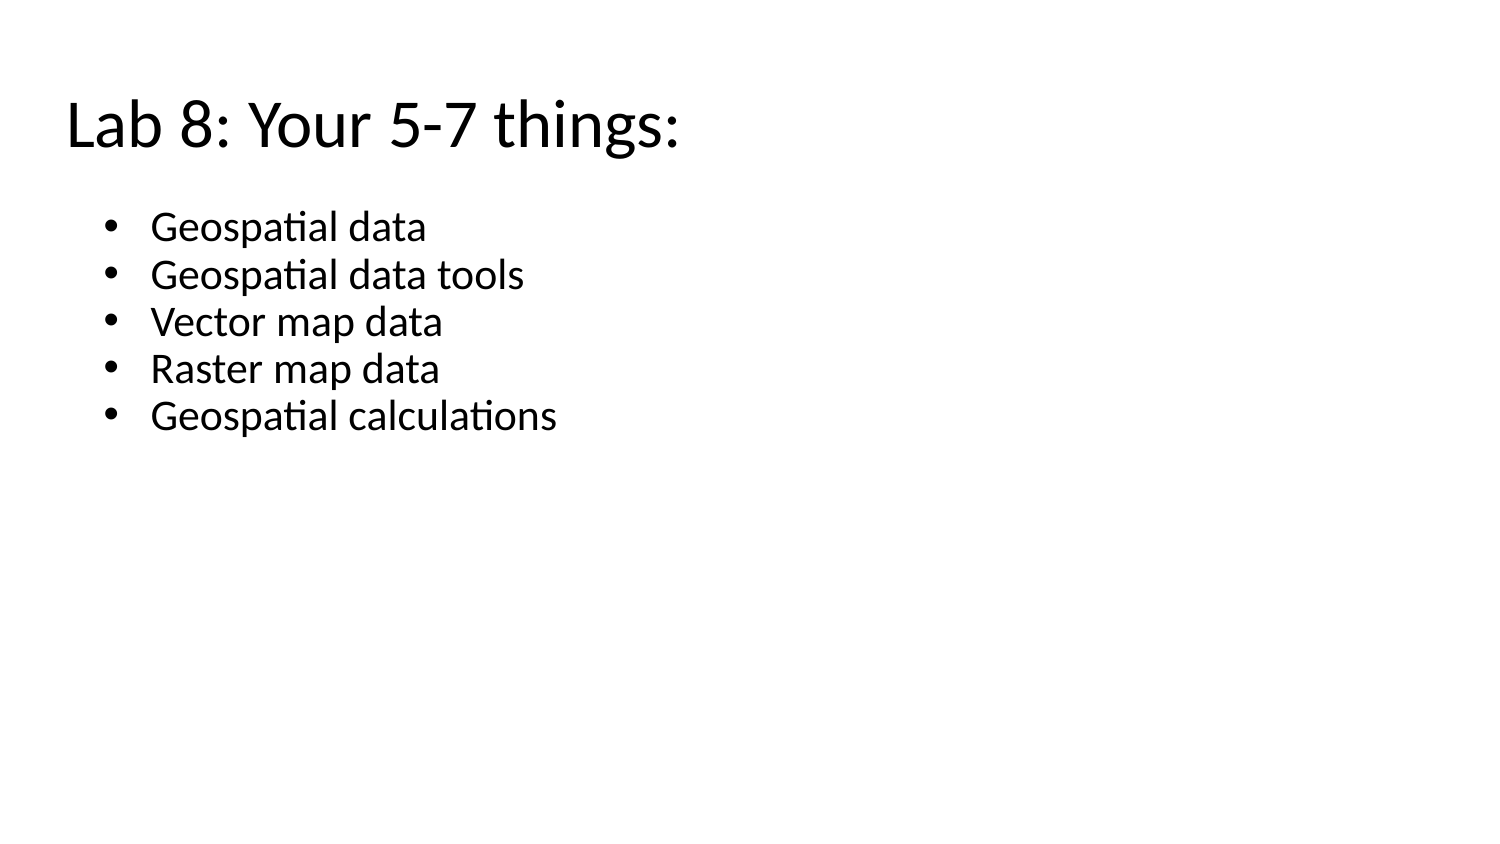

# Lab 8: Your 5-7 things:
Geospatial data
Geospatial data tools
Vector map data
Raster map data
Geospatial calculations